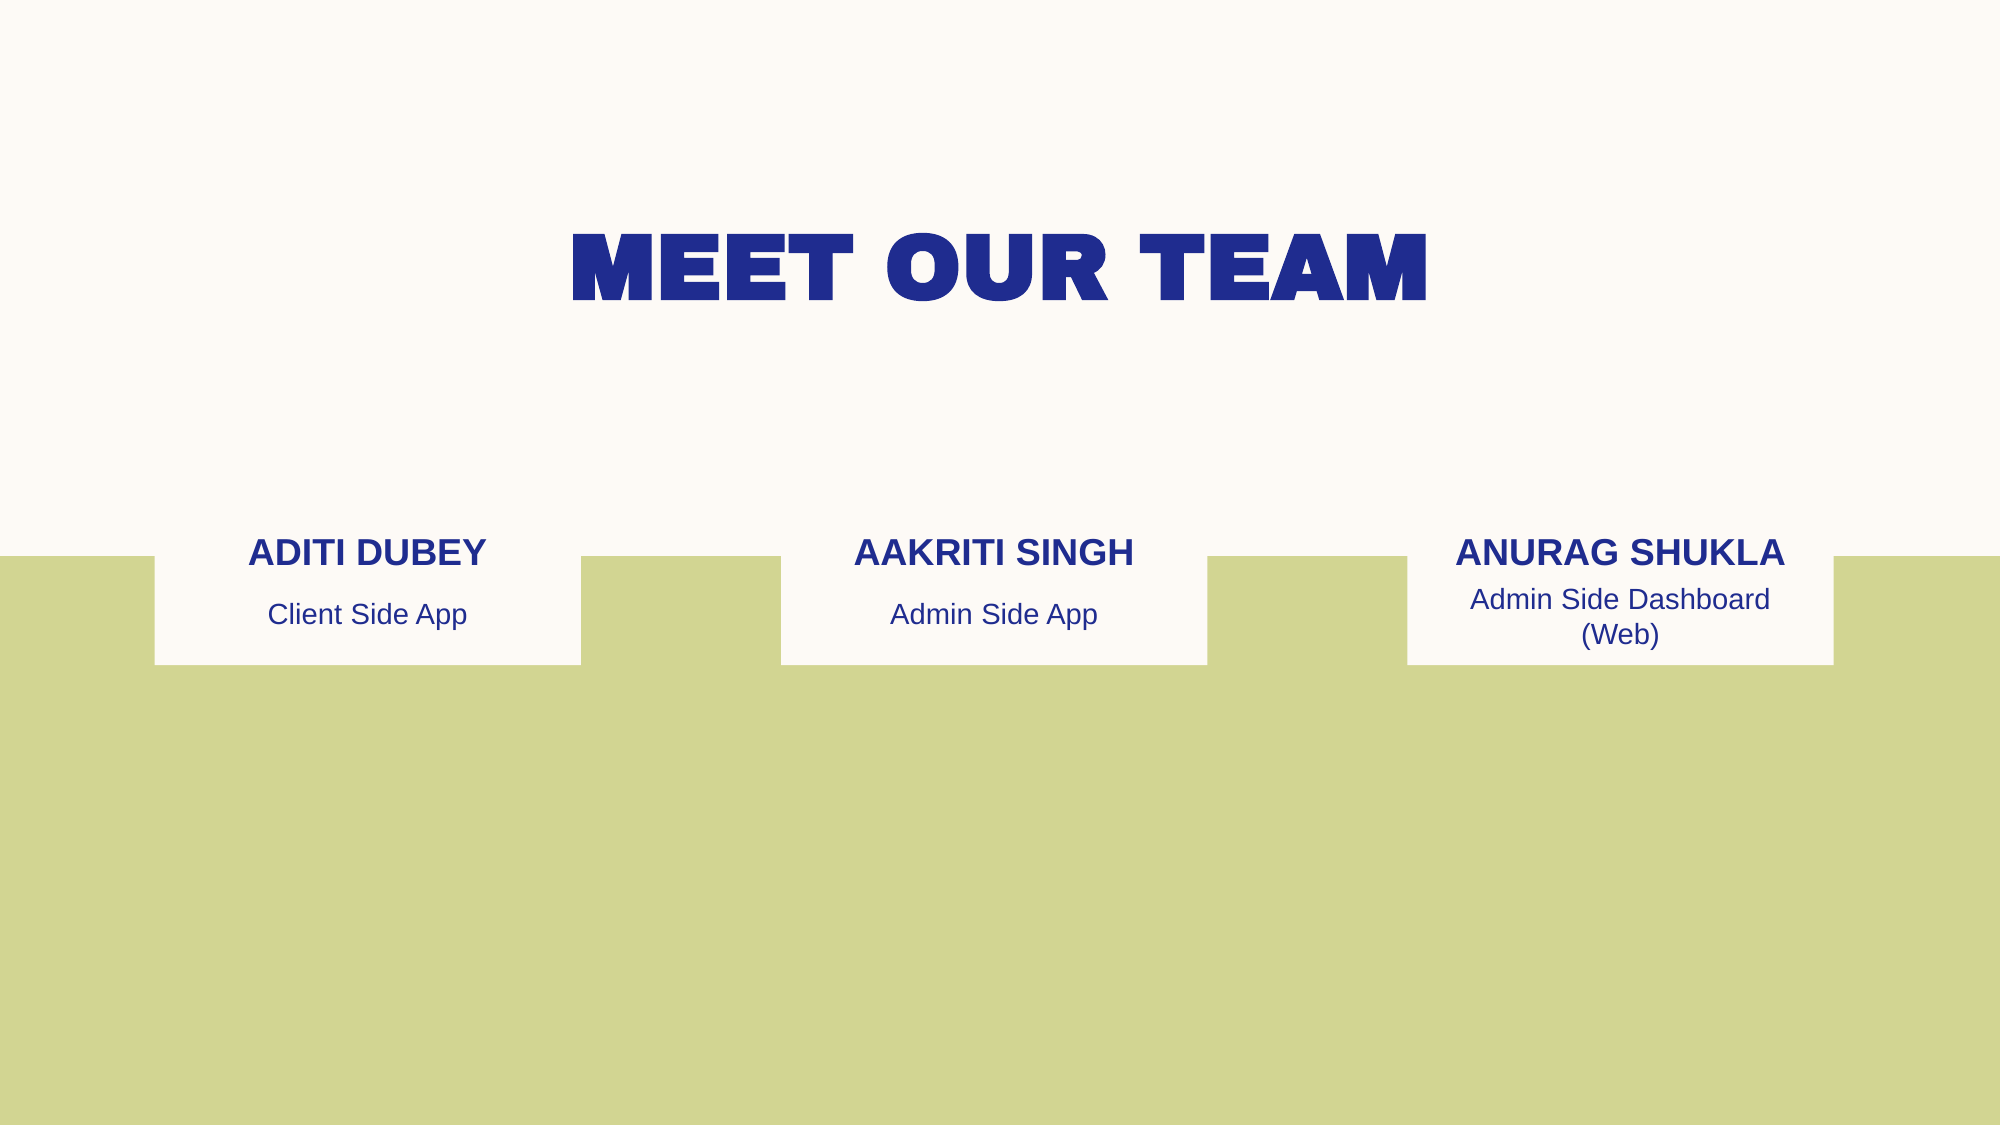

# MEET OUR TEAM
Aditi dubey
Aakriti singh
Anurag shukla
Client Side App
Admin Side App
Admin Side Dashboard (Web)